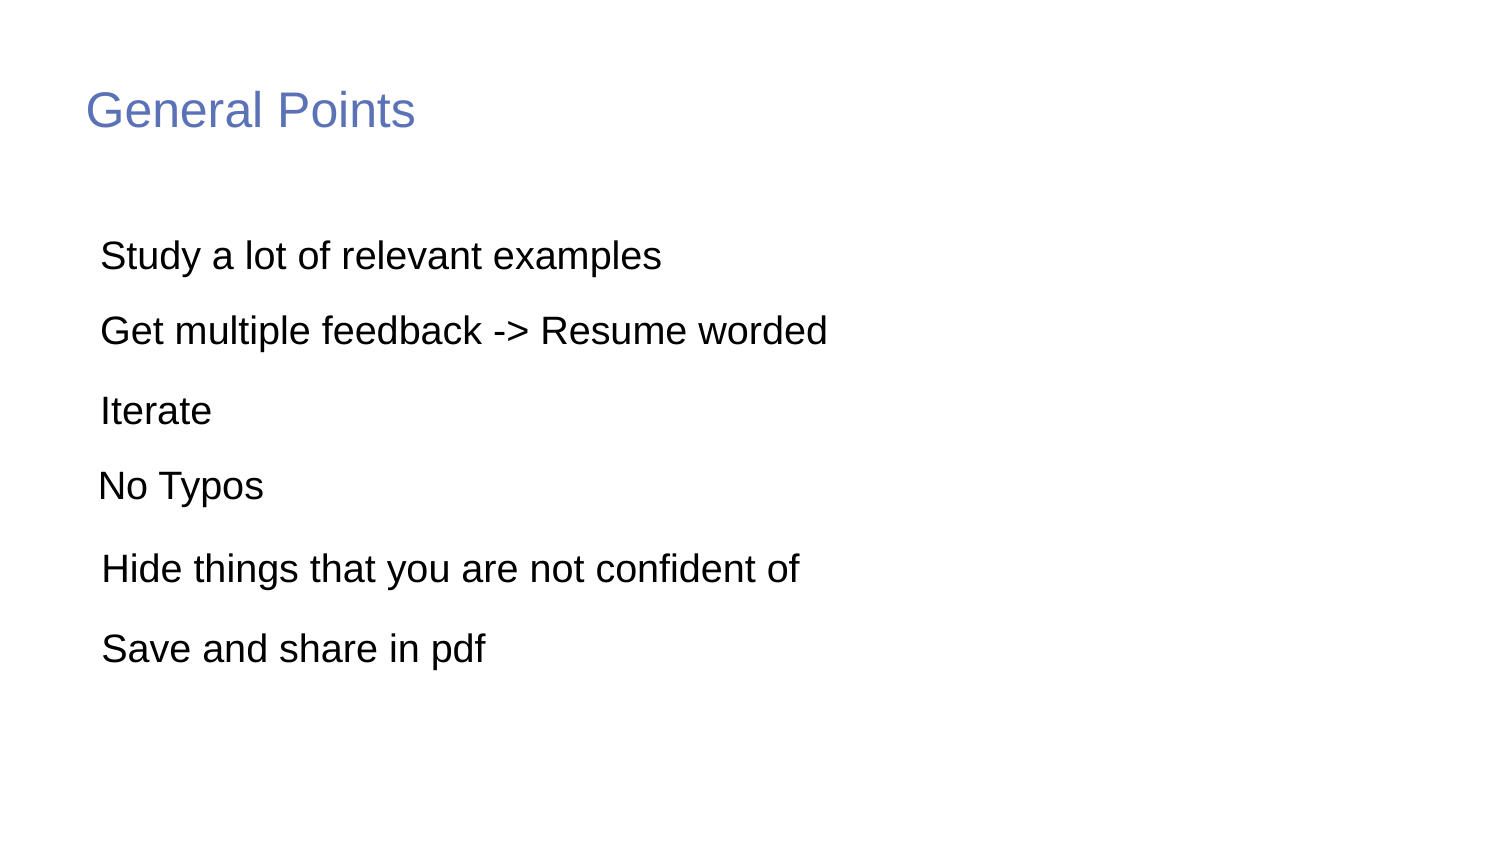

# General Points
Study a lot of relevant examples
Get multiple feedback -> Resume worded
Iterate
No Typos
Hide things that you are not confident of
Save and share in pdf